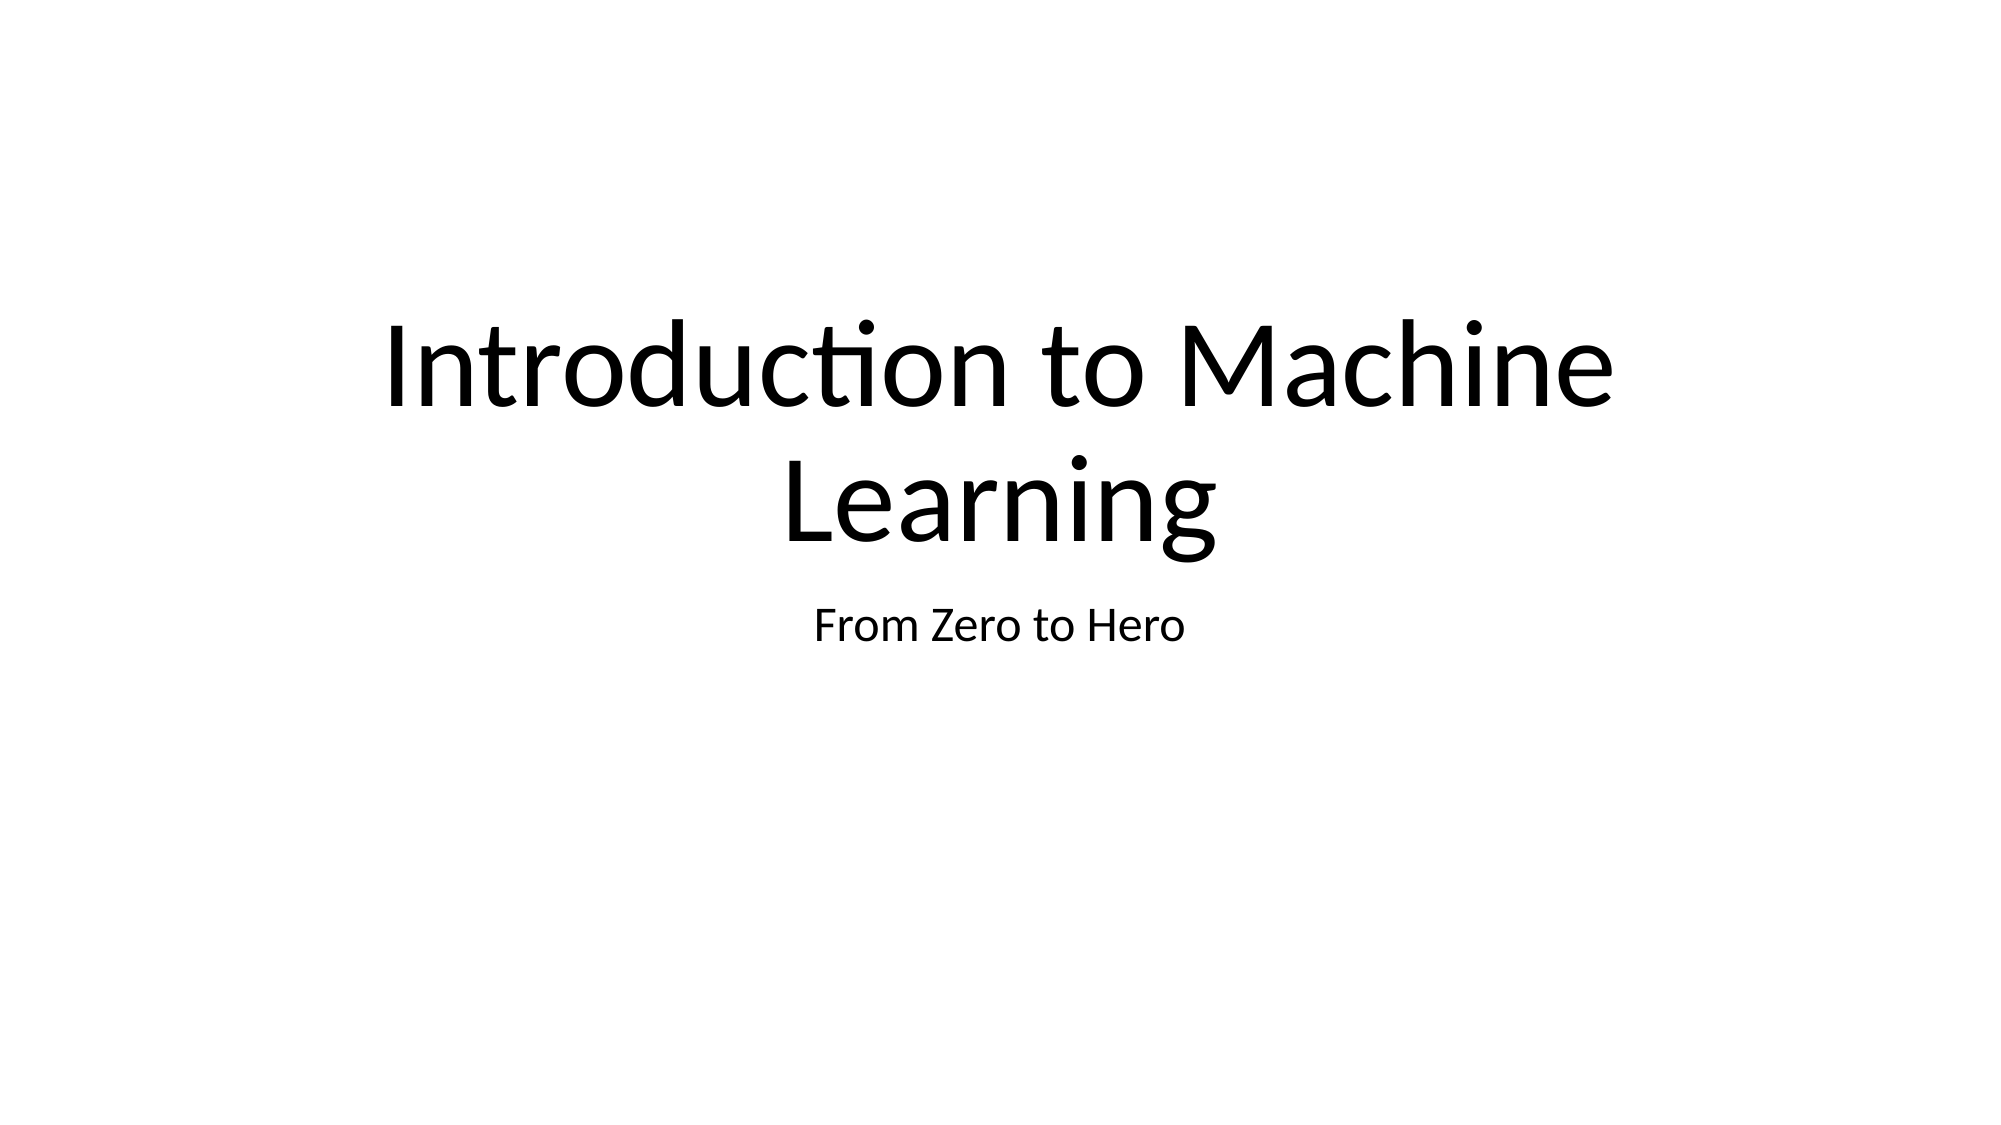

# Introduction to Machine Learning
From Zero to Hero